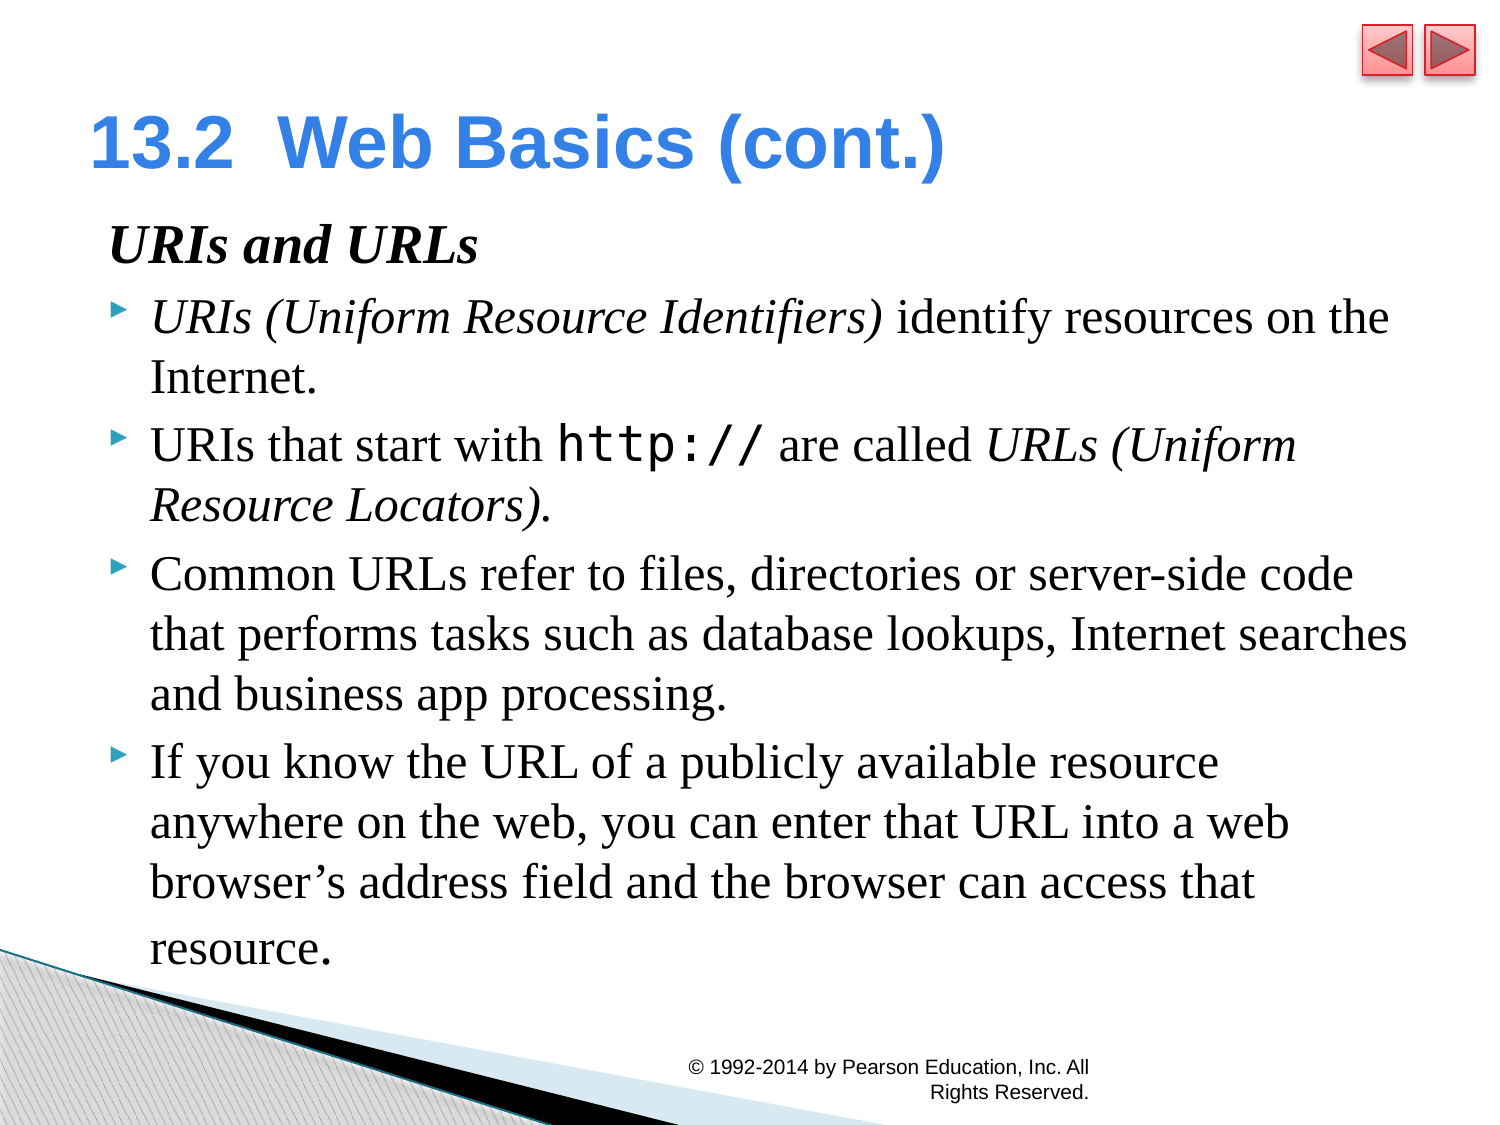

# 13.2  Web Basics (cont.)
URIs and URLs
URIs (Uniform Resource Identifiers) identify resources on the Internet.
URIs that start with http:// are called URLs (Uniform Resource Locators).
Common URLs refer to files, directories or server-side code that performs tasks such as database lookups, Internet searches and business app processing.
If you know the URL of a publicly available resource anywhere on the web, you can enter that URL into a web browser’s address field and the browser can access that resource.
© 1992-2014 by Pearson Education, Inc. All Rights Reserved.